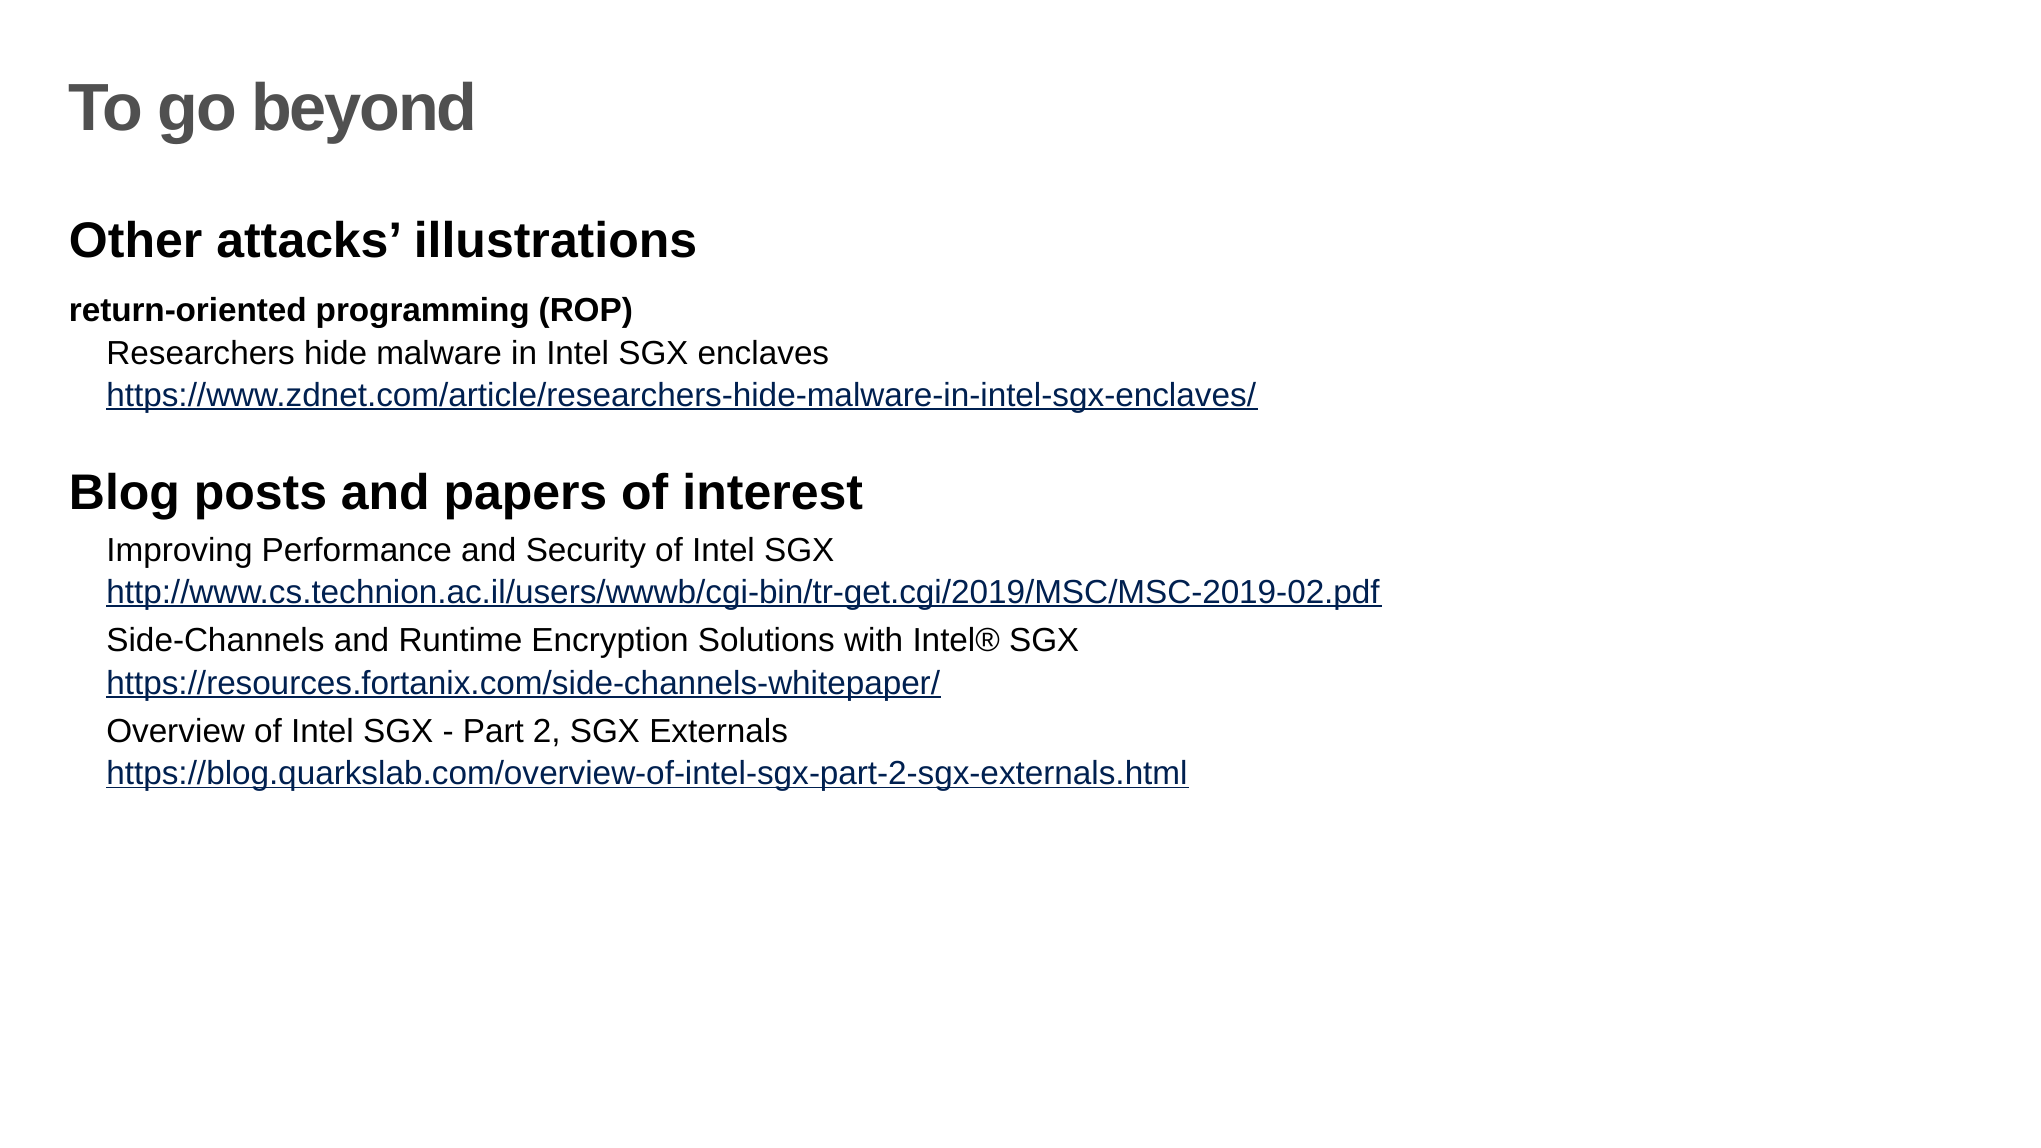

# To go beyond
Other attacks’ illustrations
return-oriented programming (ROP)
Researchers hide malware in Intel SGX enclaves
https://www.zdnet.com/article/researchers-hide-malware-in-intel-sgx-enclaves/

Blog posts and papers of interest
Improving Performance and Security of Intel SGX
http://www.cs.technion.ac.il/users/wwwb/cgi-bin/tr-get.cgi/2019/MSC/MSC-2019-02.pdf
Side-Channels and Runtime Encryption Solutions with Intel® SGX
https://resources.fortanix.com/side-channels-whitepaper/
Overview of Intel SGX - Part 2, SGX Externals
https://blog.quarkslab.com/overview-of-intel-sgx-part-2-sgx-externals.html